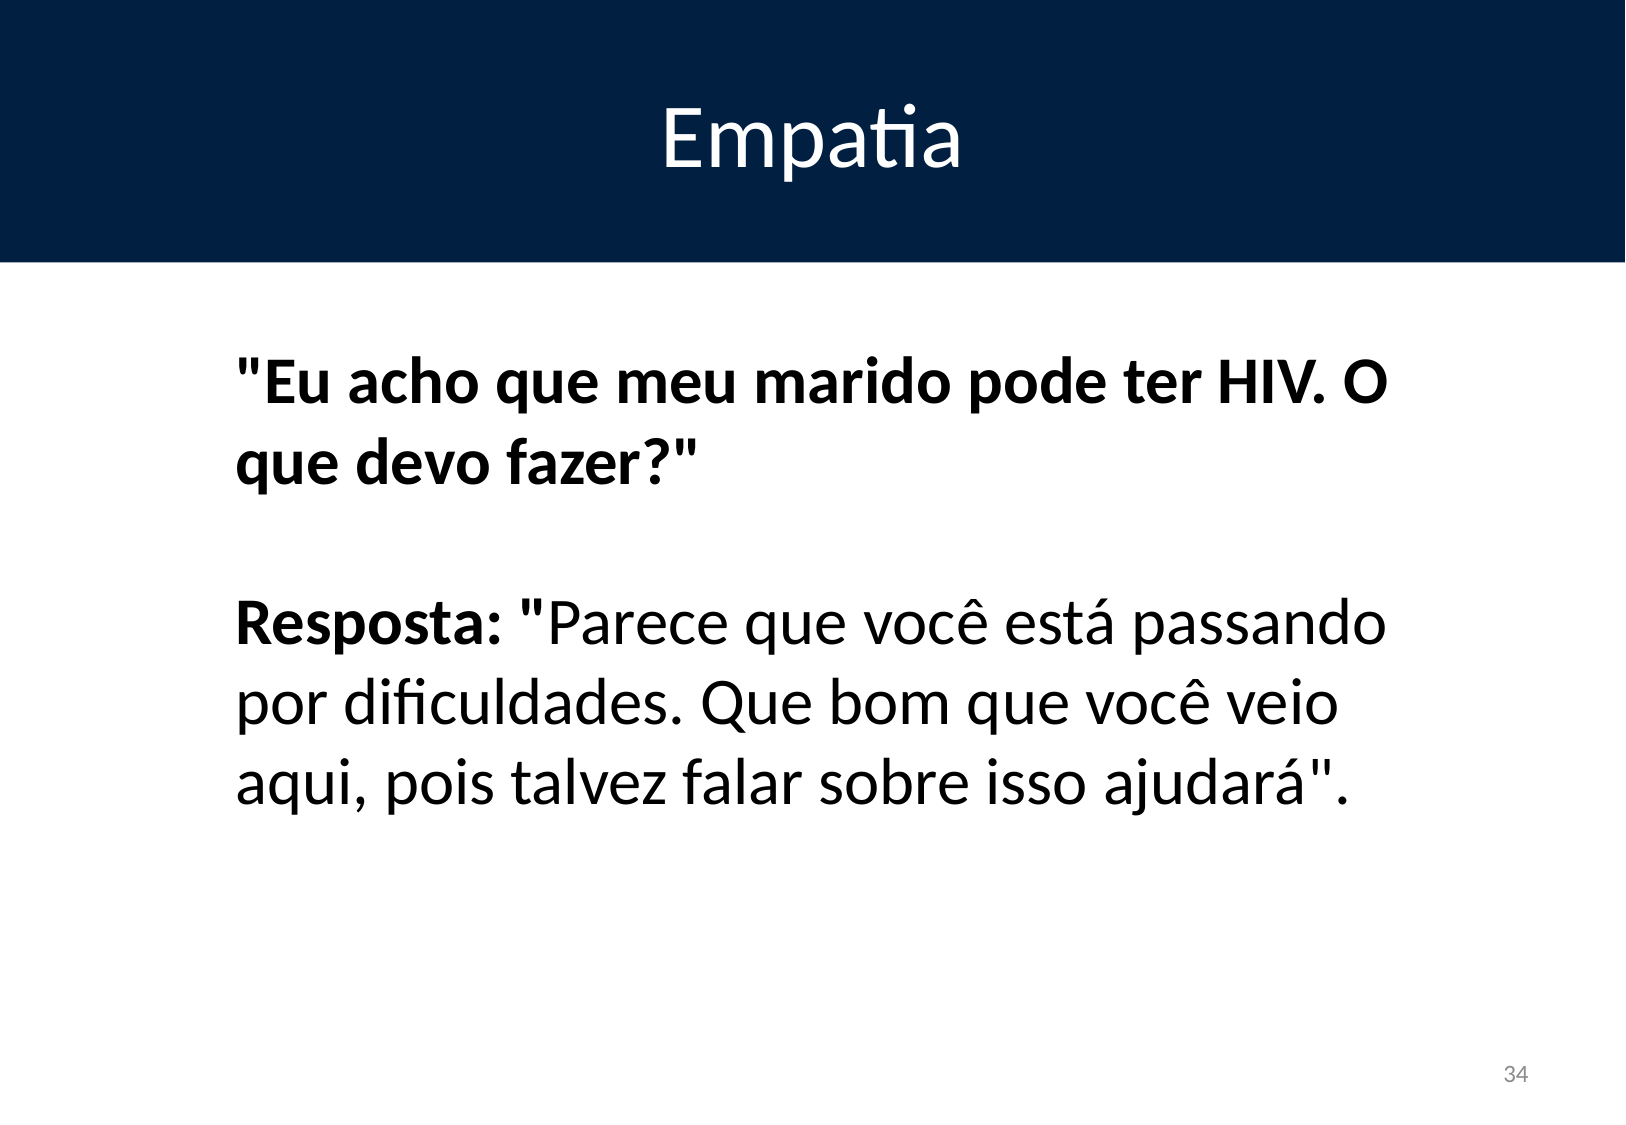

# Empatia
"Eu acho que meu marido pode ter HIV. O que devo fazer?"

Resposta: "Parece que você está passando por dificuldades. Que bom que você veio aqui, pois talvez falar sobre isso ajudará".

34